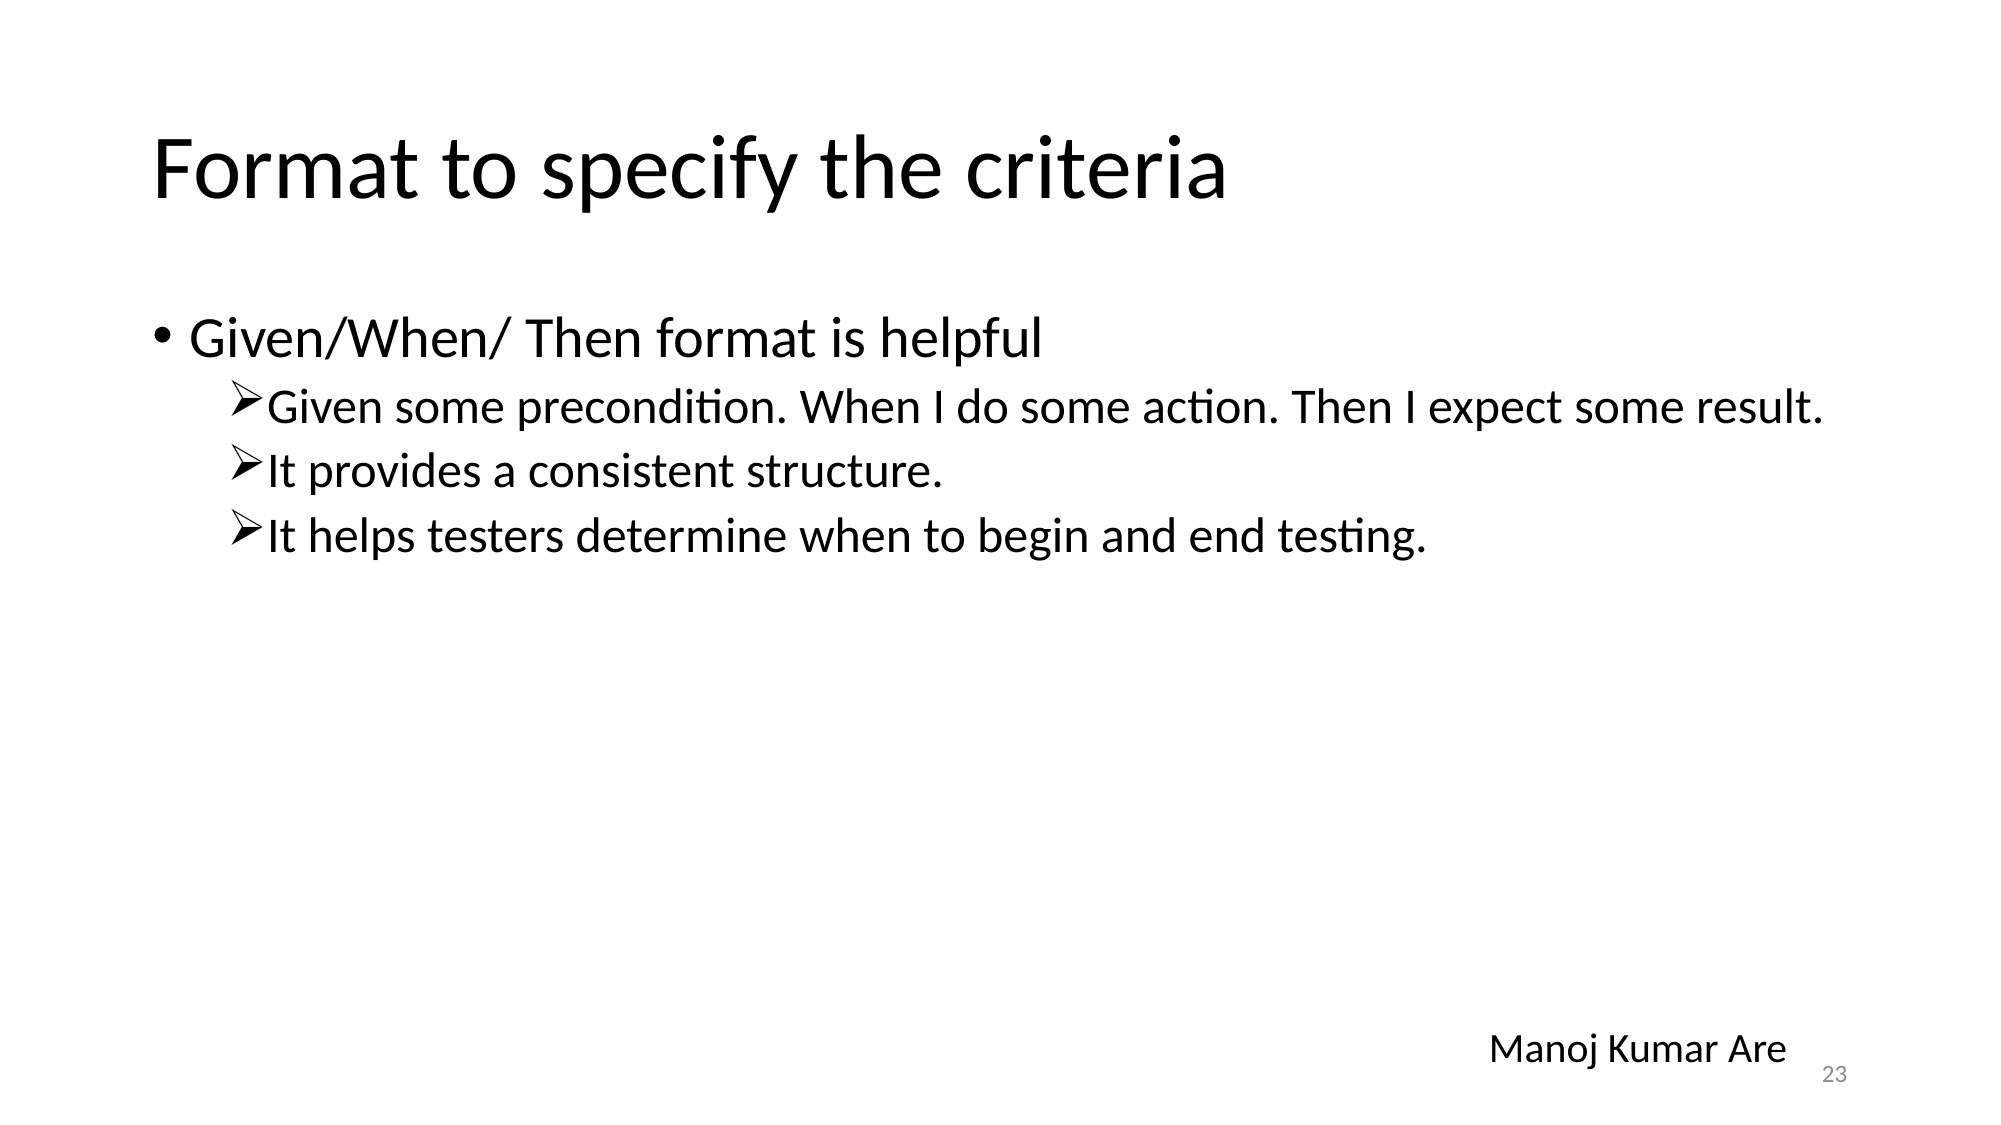

# Format to specify the criteria
Given/When/ Then format is helpful
Given some precondition. When I do some action. Then I expect some result.
It provides a consistent structure.
It helps testers determine when to begin and end testing.
Manoj Kumar Are
23